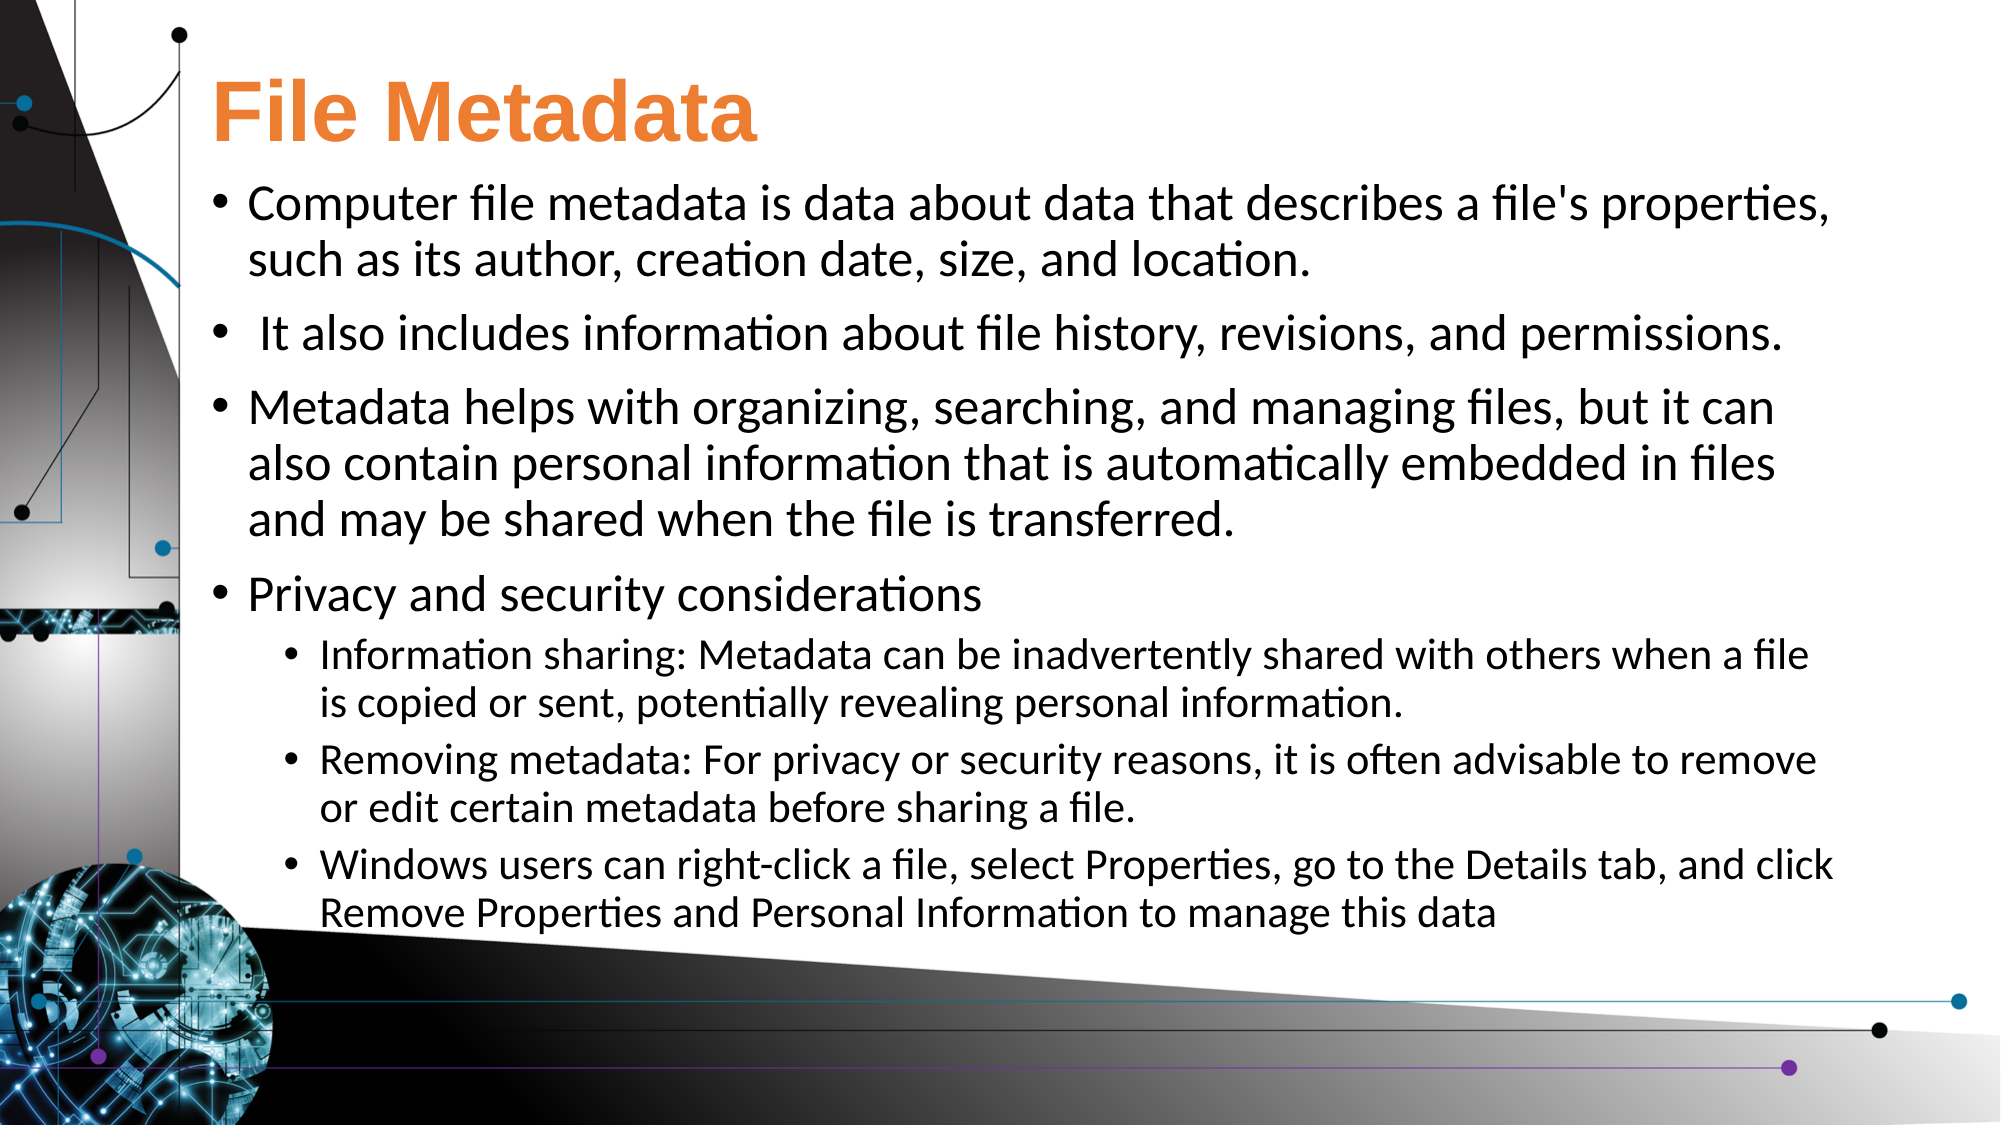

# File Metadata
Computer file metadata is data about data that describes a file's properties, such as its author, creation date, size, and location.
 It also includes information about file history, revisions, and permissions.
Metadata helps with organizing, searching, and managing files, but it can also contain personal information that is automatically embedded in files and may be shared when the file is transferred.
Privacy and security considerations
Information sharing: Metadata can be inadvertently shared with others when a file is copied or sent, potentially revealing personal information.
Removing metadata: For privacy or security reasons, it is often advisable to remove or edit certain metadata before sharing a file.
Windows users can right-click a file, select Properties, go to the Details tab, and click Remove Properties and Personal Information to manage this data